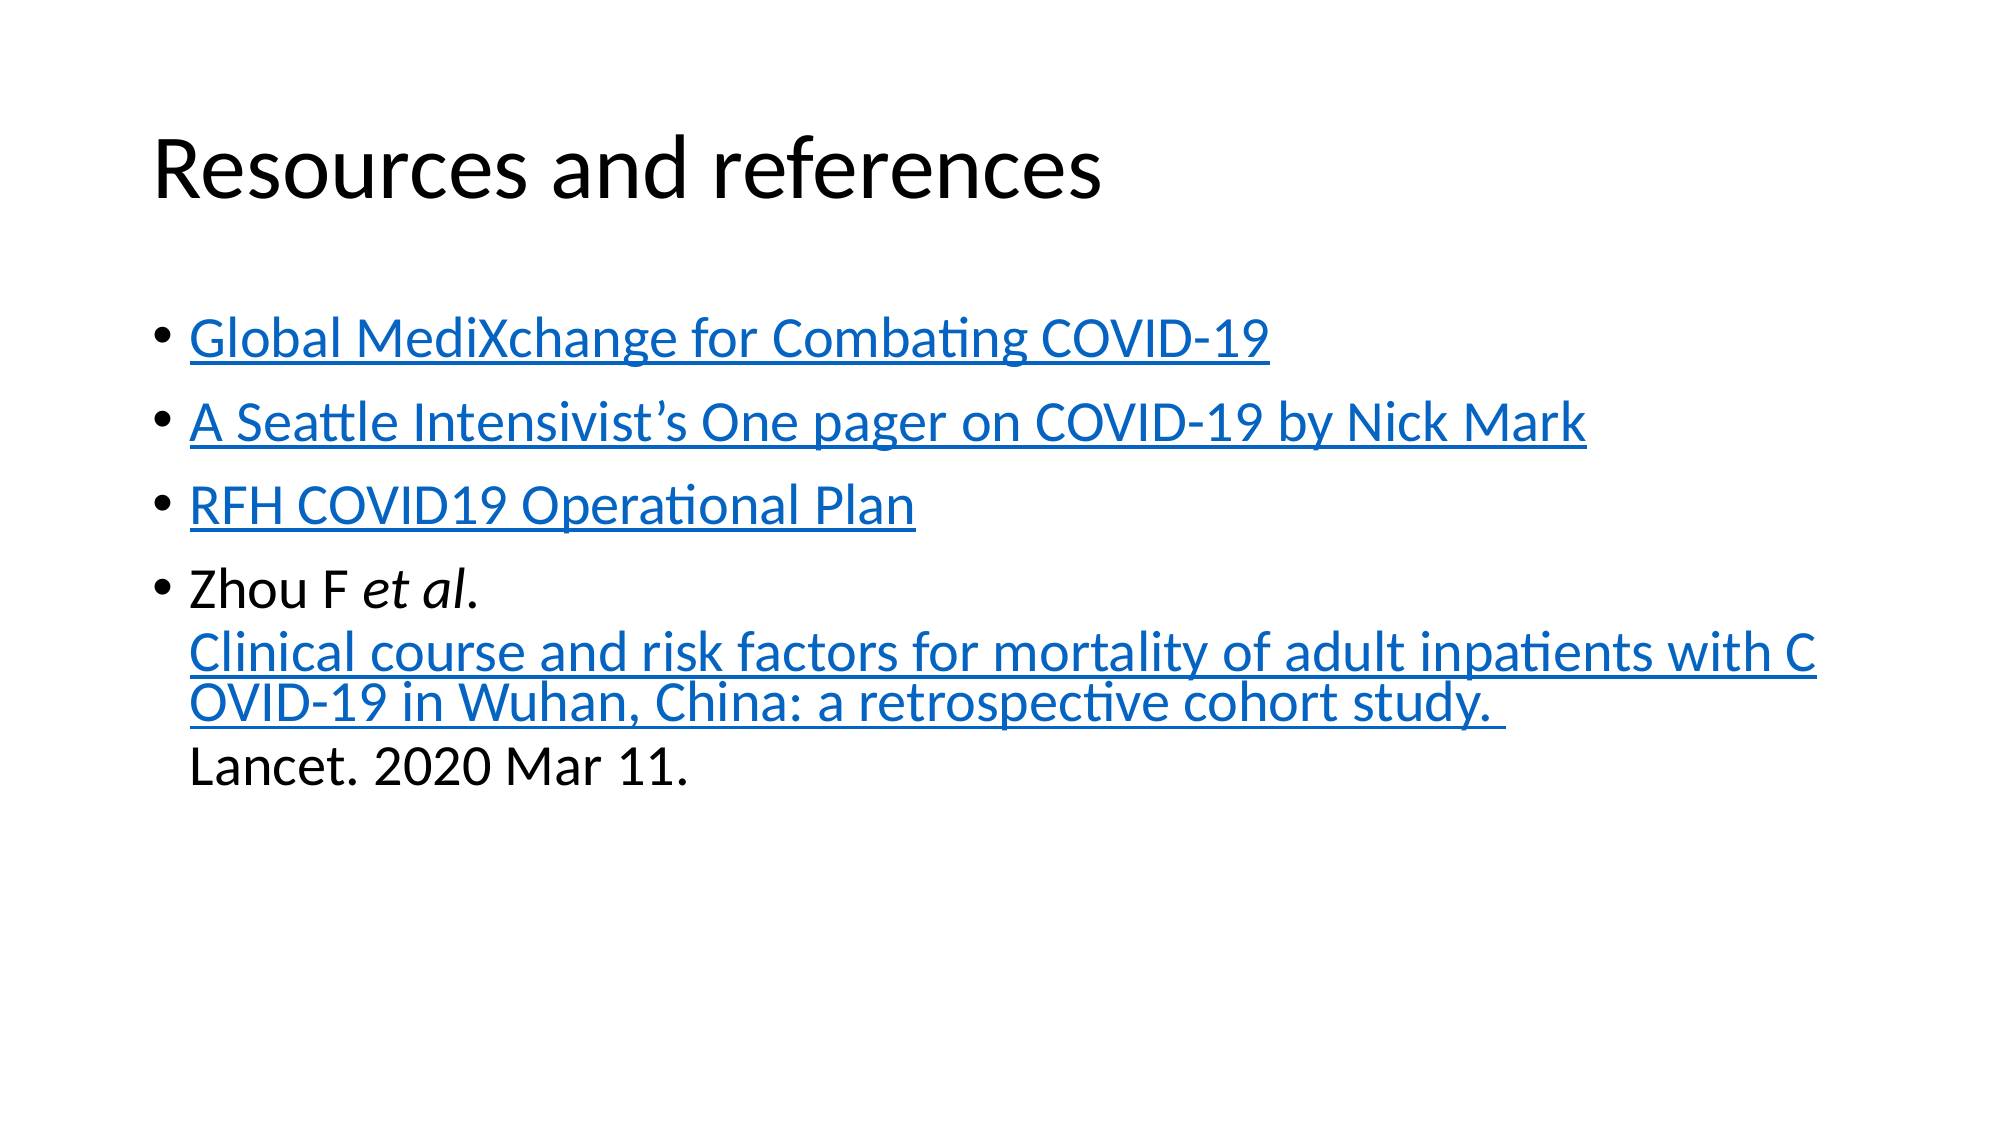

# Resources and references
Global MediXchange for Combating COVID-19
A Seattle Intensivist’s One pager on COVID-19 by Nick Mark
RFH COVID19 Operational Plan
Zhou F et al. Clinical course and risk factors for mortality of adult inpatients with COVID-19 in Wuhan, China: a retrospective cohort study. Lancet. 2020 Mar 11.